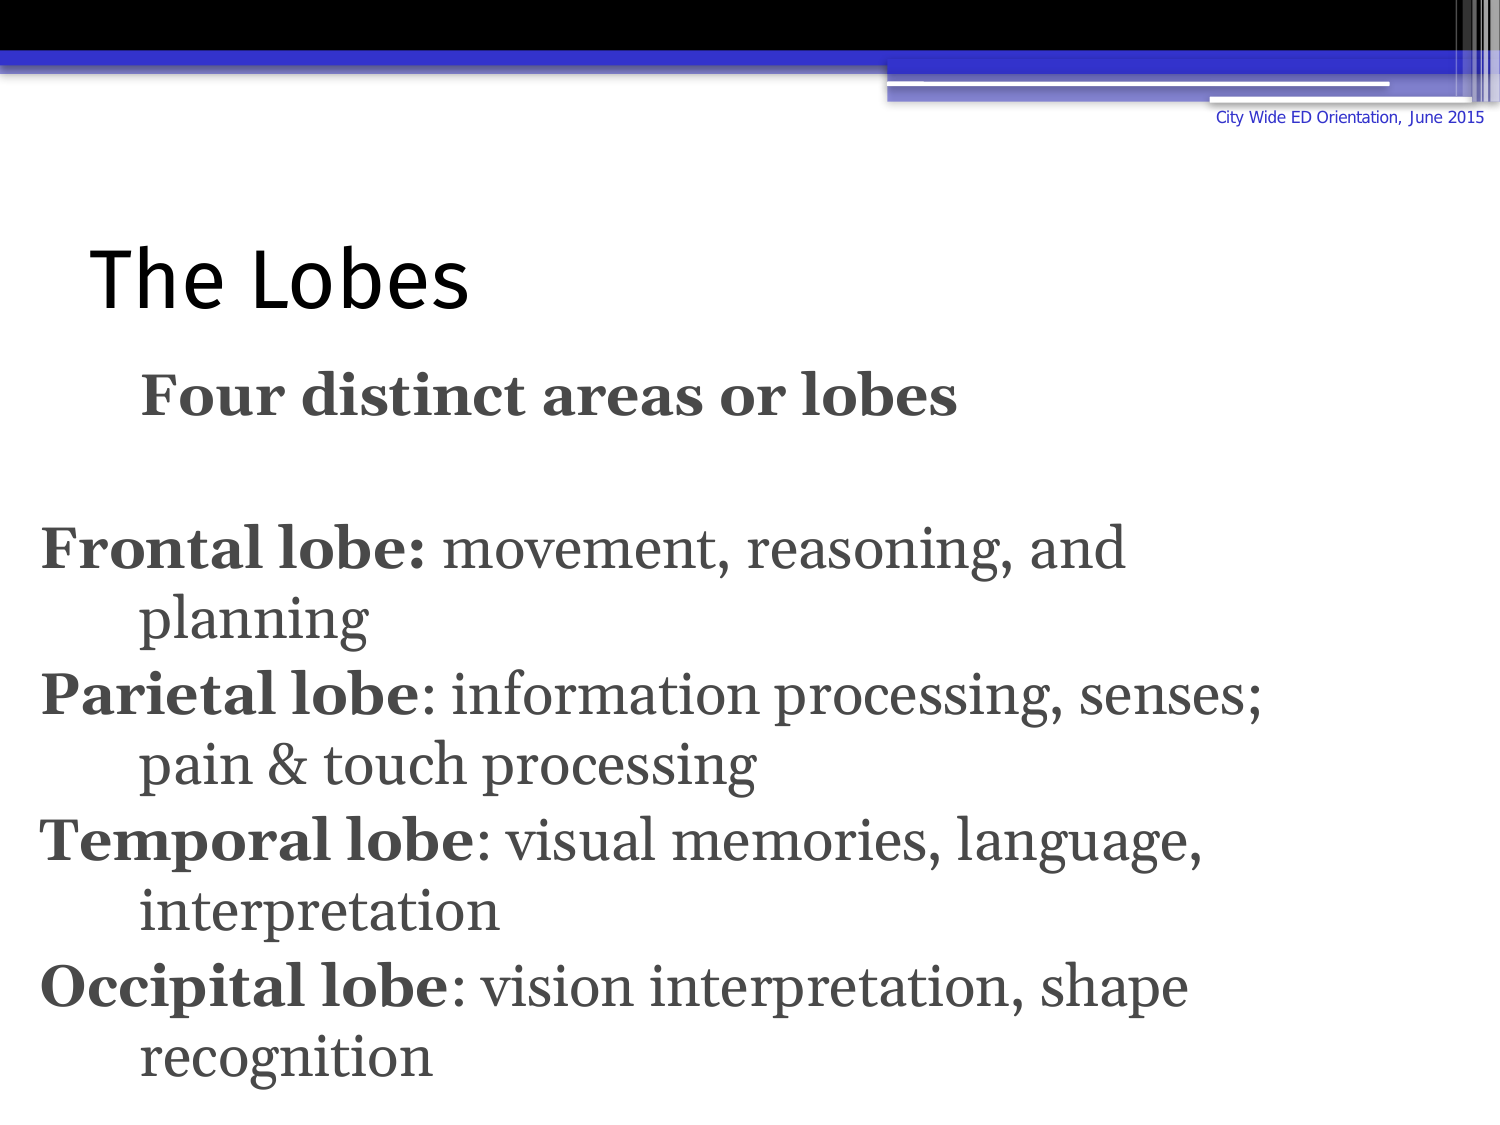

City Wide ED Orientation, June 2015
# The Lobes
	Four distinct areas or lobes

Frontal lobe: movement, reasoning, and planning
Parietal lobe: information processing, senses; pain & touch processing
Temporal lobe: visual memories, language, interpretation
Occipital lobe: vision interpretation, shape recognition